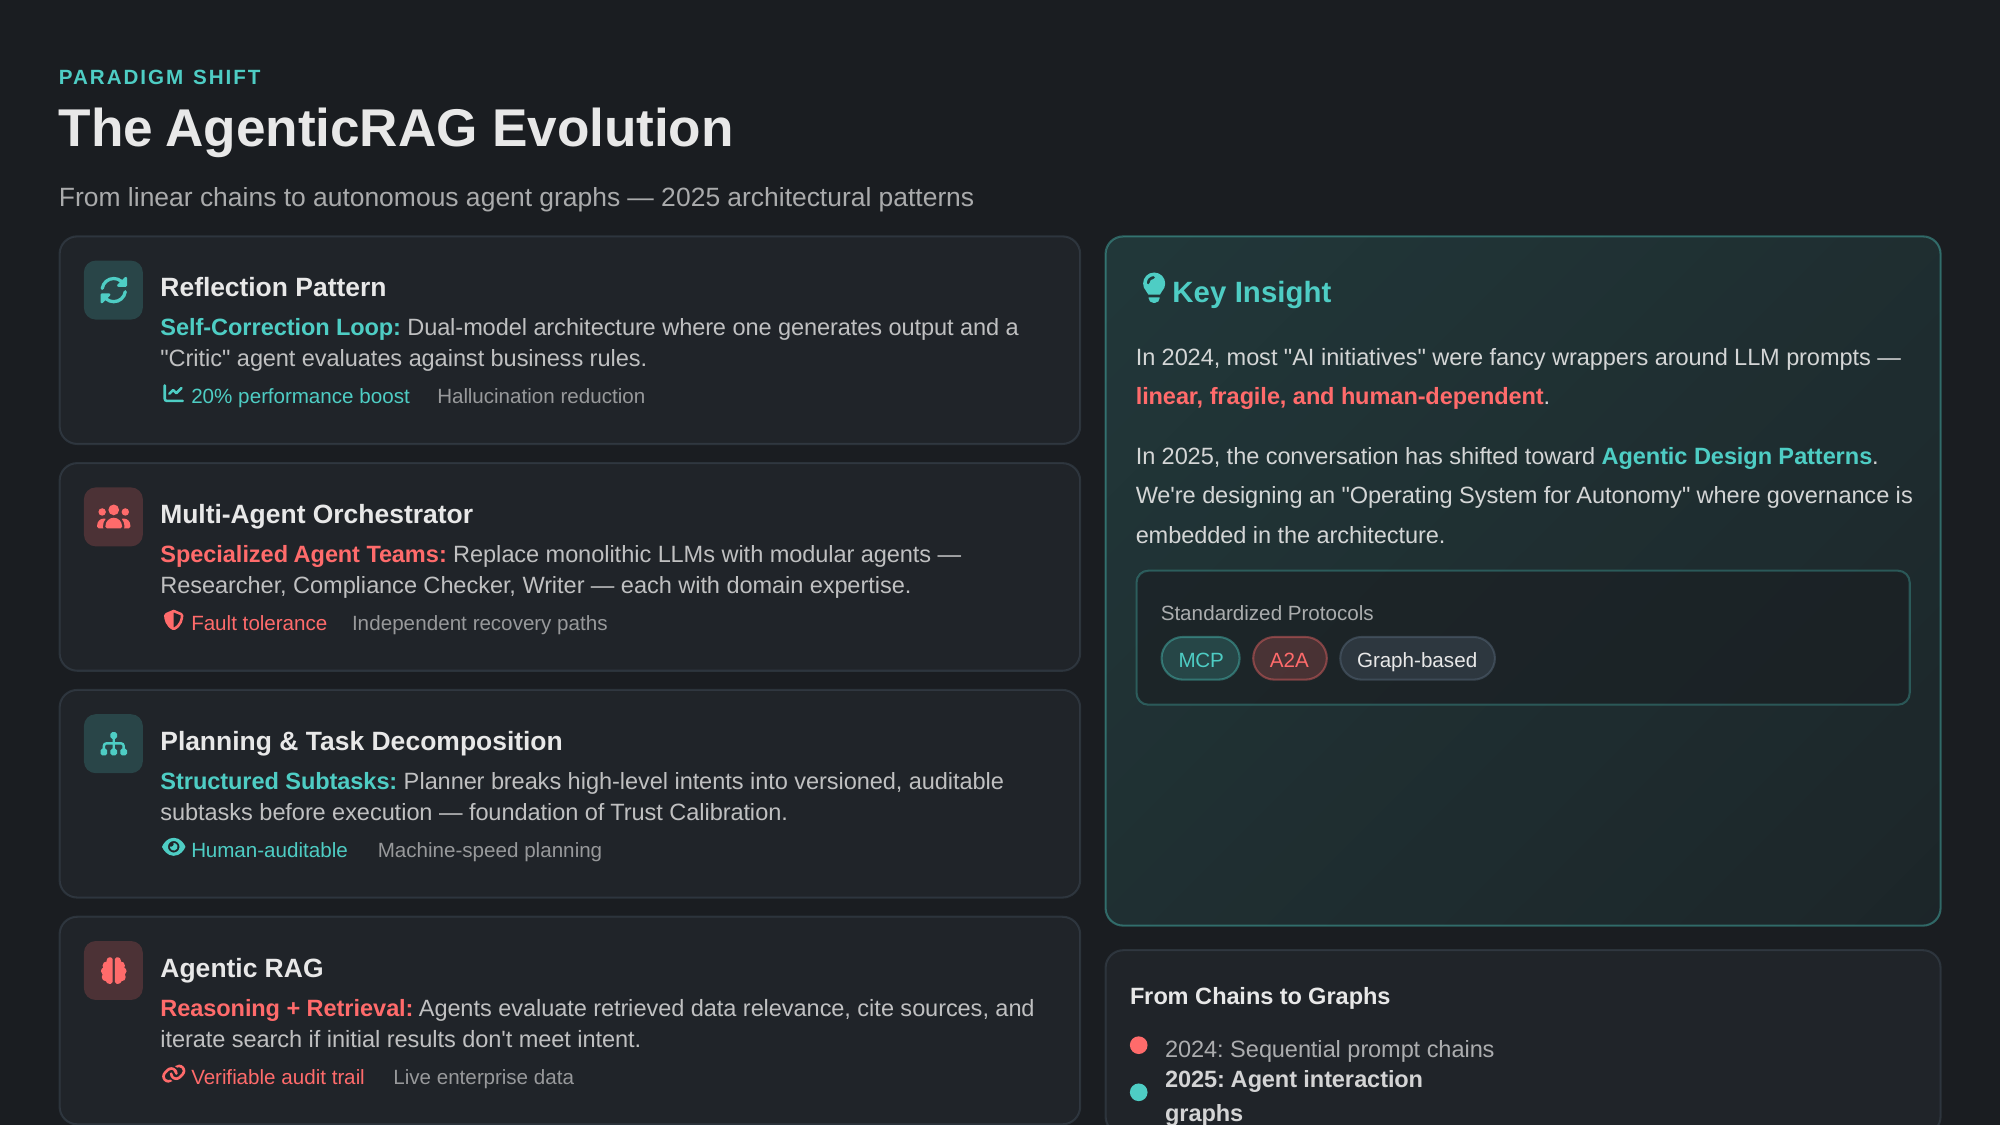

PARADIGM SHIFT
The AgenticRAG Evolution
From linear chains to autonomous agent graphs — 2025 architectural patterns

Reflection Pattern
Key Insight

Self-Correction Loop: Dual-model architecture where one generates output and a "Critic" agent evaluates against business rules.
In 2024, most "AI initiatives" were fancy wrappers around LLM prompts — linear, fragile, and human-dependent.
20% performance boost
Hallucination reduction

In 2025, the conversation has shifted toward Agentic Design Patterns. We're designing an "Operating System for Autonomy" where governance is embedded in the architecture.

Multi-Agent Orchestrator

Specialized Agent Teams: Replace monolithic LLMs with modular agents — Researcher, Compliance Checker, Writer — each with domain expertise.

Standardized Protocols
Fault tolerance
Independent recovery paths

MCP
A2A
Graph-based

Planning & Task Decomposition

Structured Subtasks: Planner breaks high-level intents into versioned, auditable subtasks before execution — foundation of Trust Calibration.
Human-auditable
Machine-speed planning

Agentic RAG

From Chains to Graphs
Reasoning + Retrieval: Agents evaluate retrieved data relevance, cite sources, and iterate search if initial results don't meet intent.
2024: Sequential prompt chains

Verifiable audit trail
Live enterprise data

2025: Agent interaction graphs